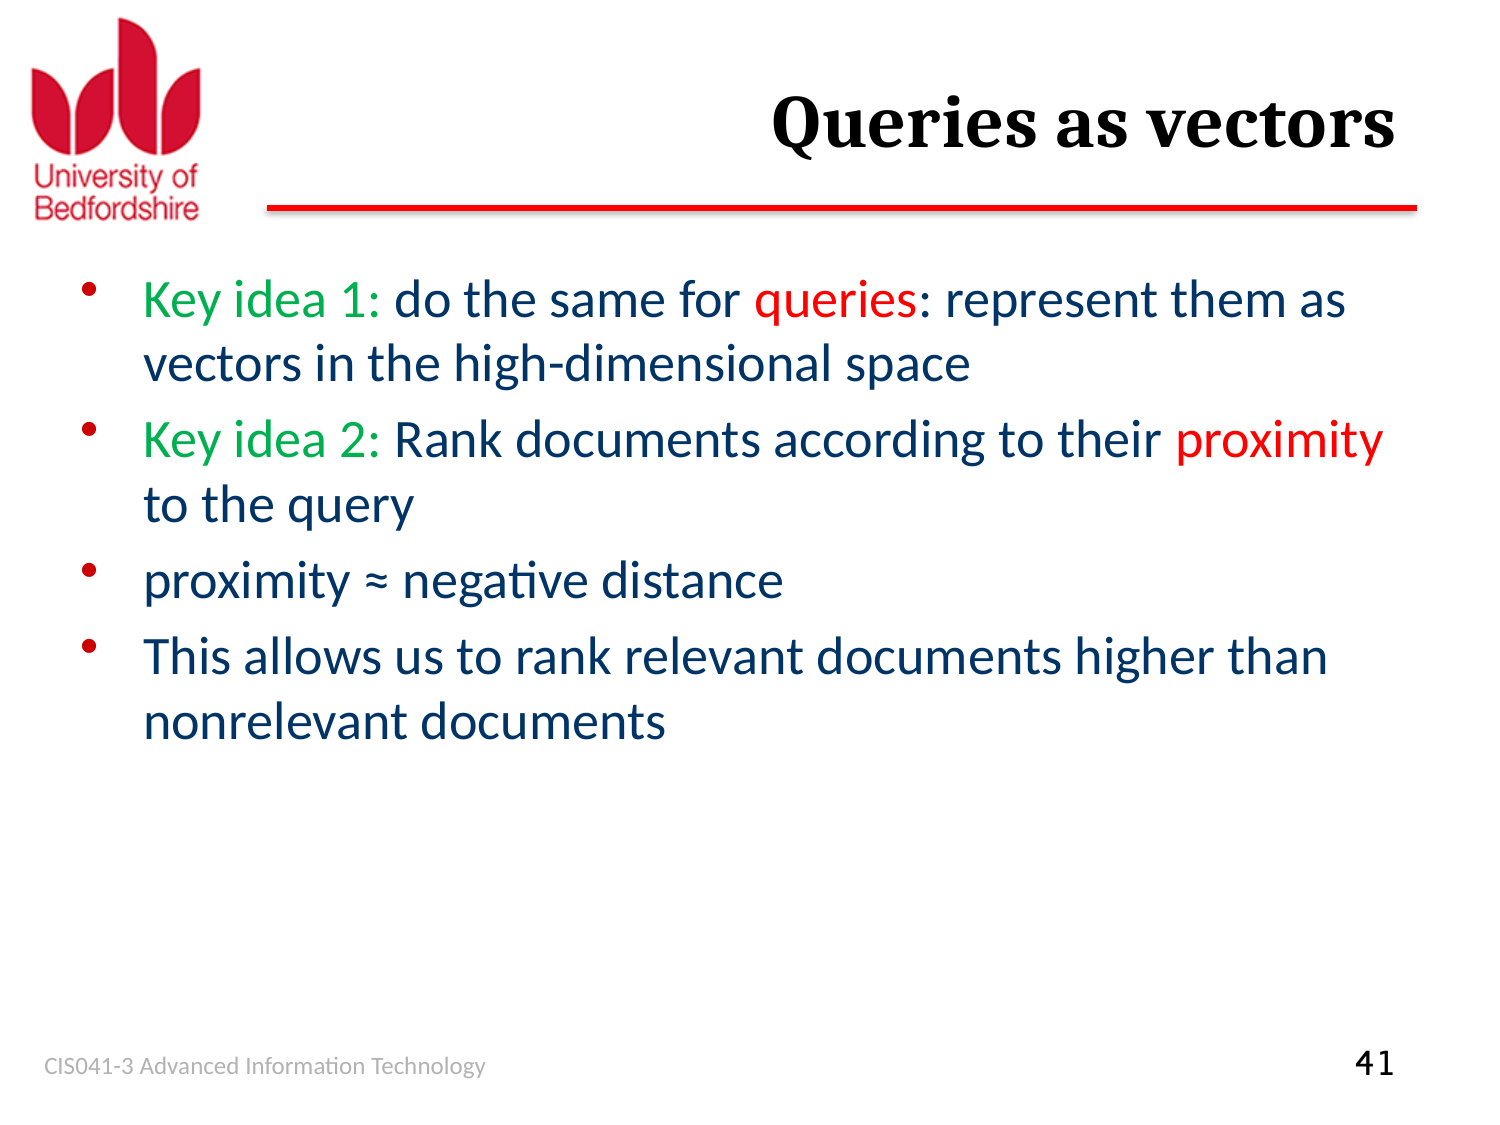

# Queries as vectors
Key idea 1: do the same for queries: represent them as vectors in the high-dimensional space
Key idea 2: Rank documents according to their proximity to the query
proximity ≈ negative distance
This allows us to rank relevant documents higher than nonrelevant documents
CIS041-3 Advanced Information Technology